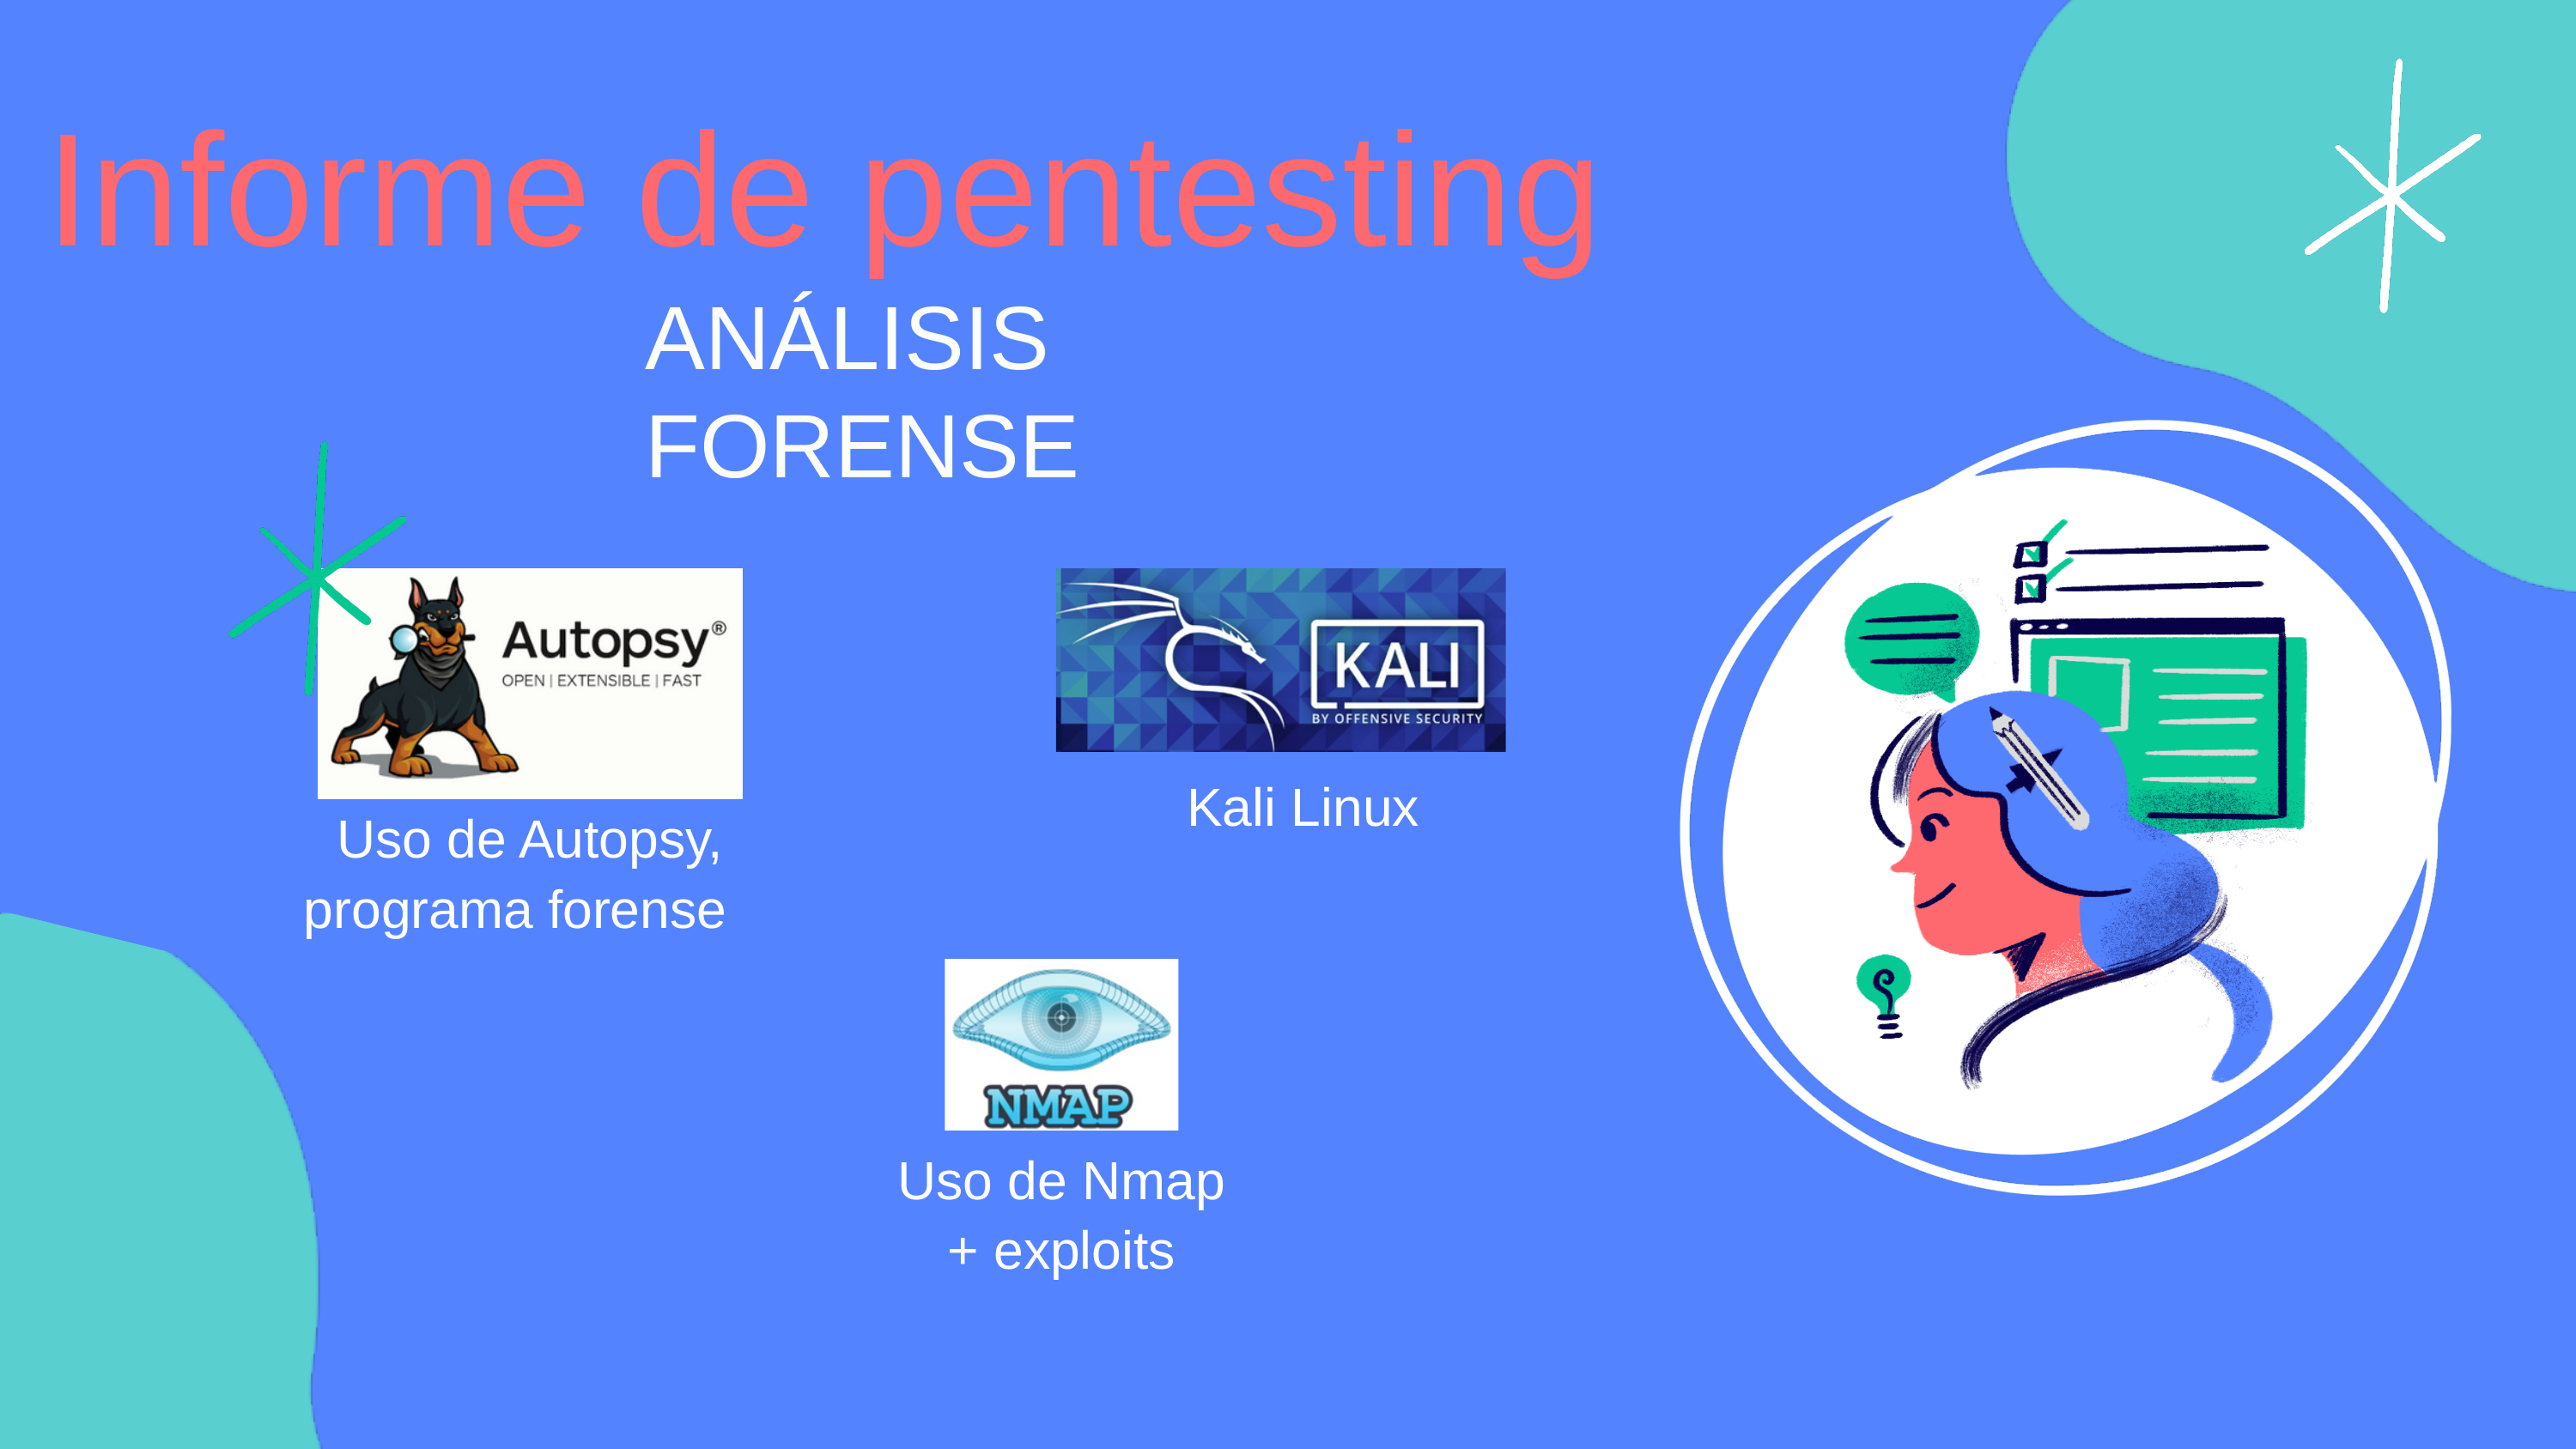

Informe de pentesting
ANÁLISIS FORENSE

Kali Linux
Uso de Autopsy, programa forense

Uso de Nmap
 + exploits